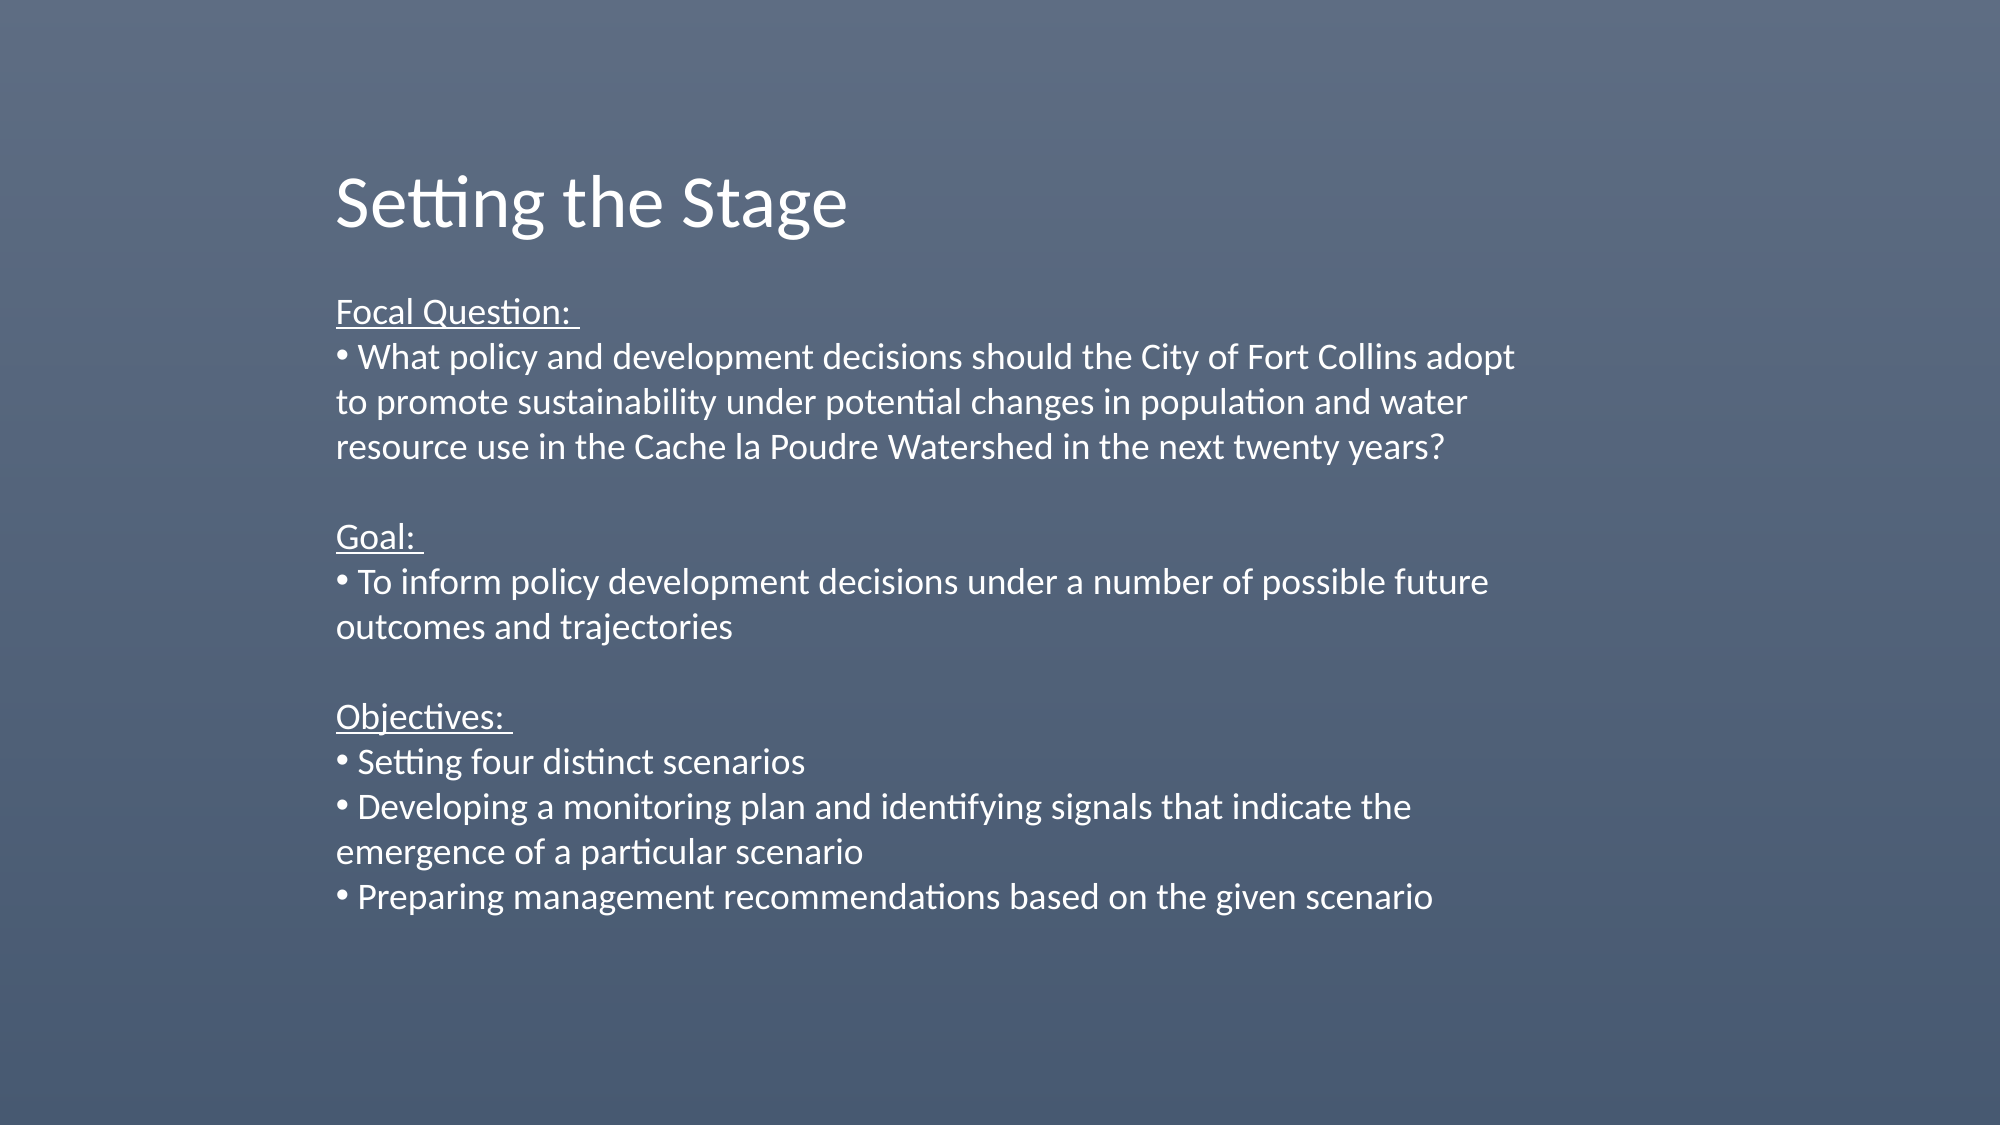

Setting the Stage

Focal Question:
 What policy and development decisions should the City of Fort Collins adopt to promote sustainability under potential changes in population and water resource use in the Cache la Poudre Watershed in the next twenty years?

Goal:
 To inform policy development decisions under a number of possible future outcomes and trajectories

Objectives:
 Setting four distinct scenarios
 Developing a monitoring plan and identifying signals that indicate the emergence of a particular scenario
 Preparing management recommendations based on the given scenario